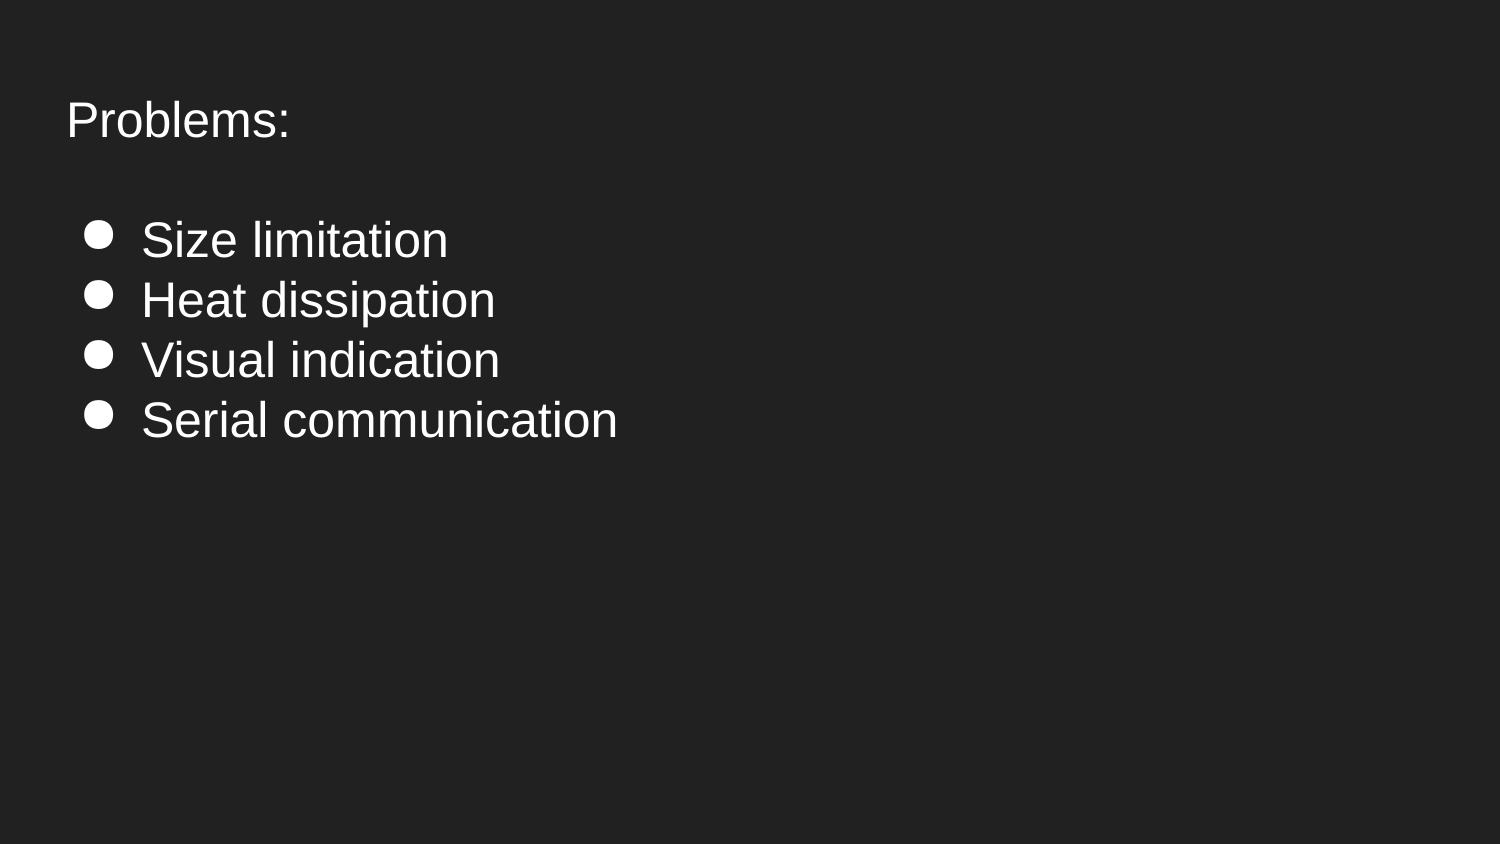

# Problems:

Size limitation
Heat dissipation
Visual indication
Serial communication